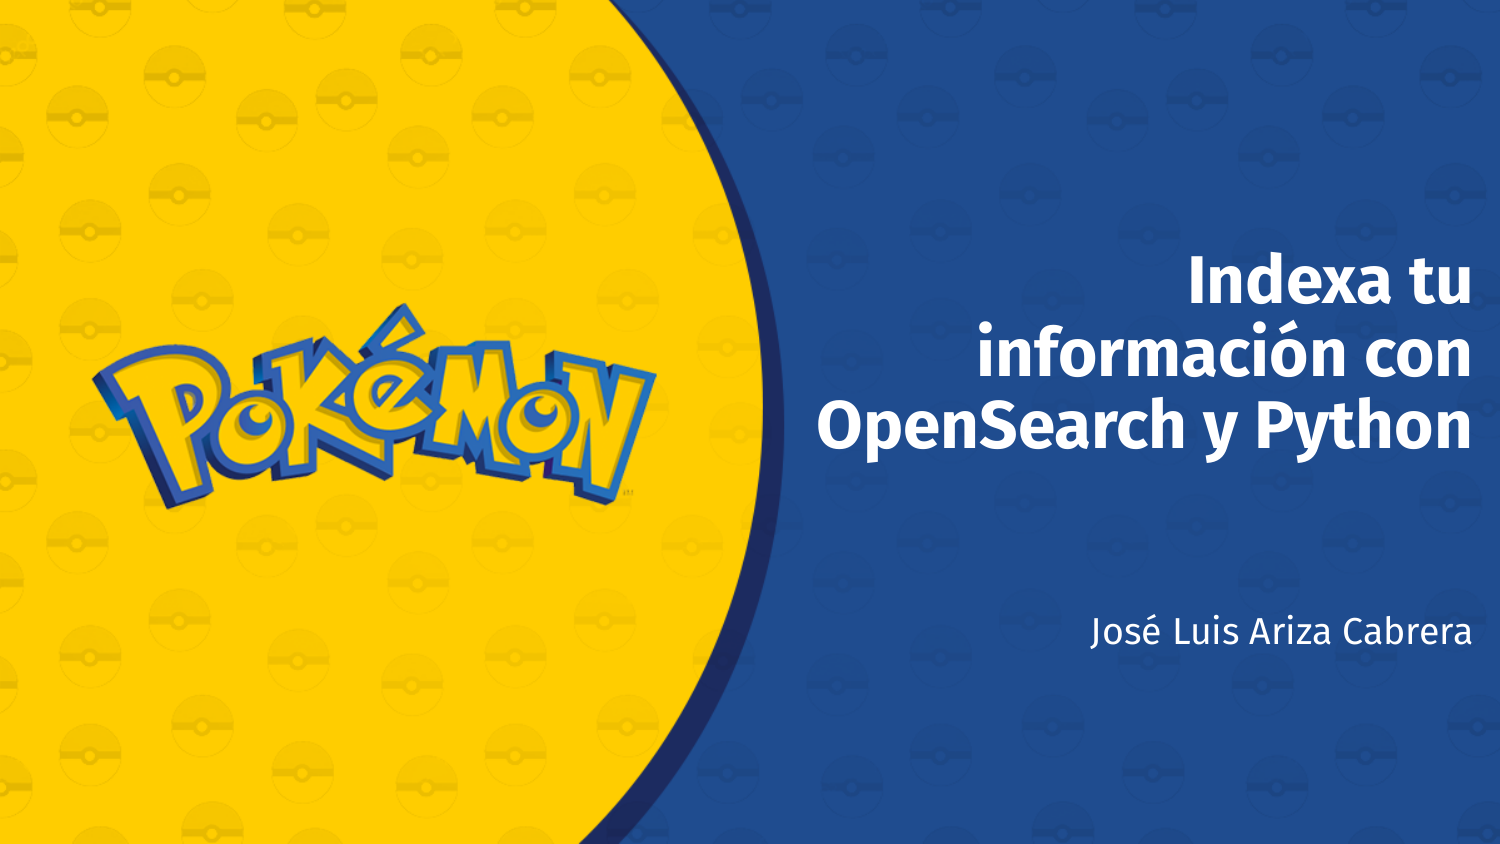

# Indexa tu información con OpenSearch y Python
José Luis Ariza Cabrera